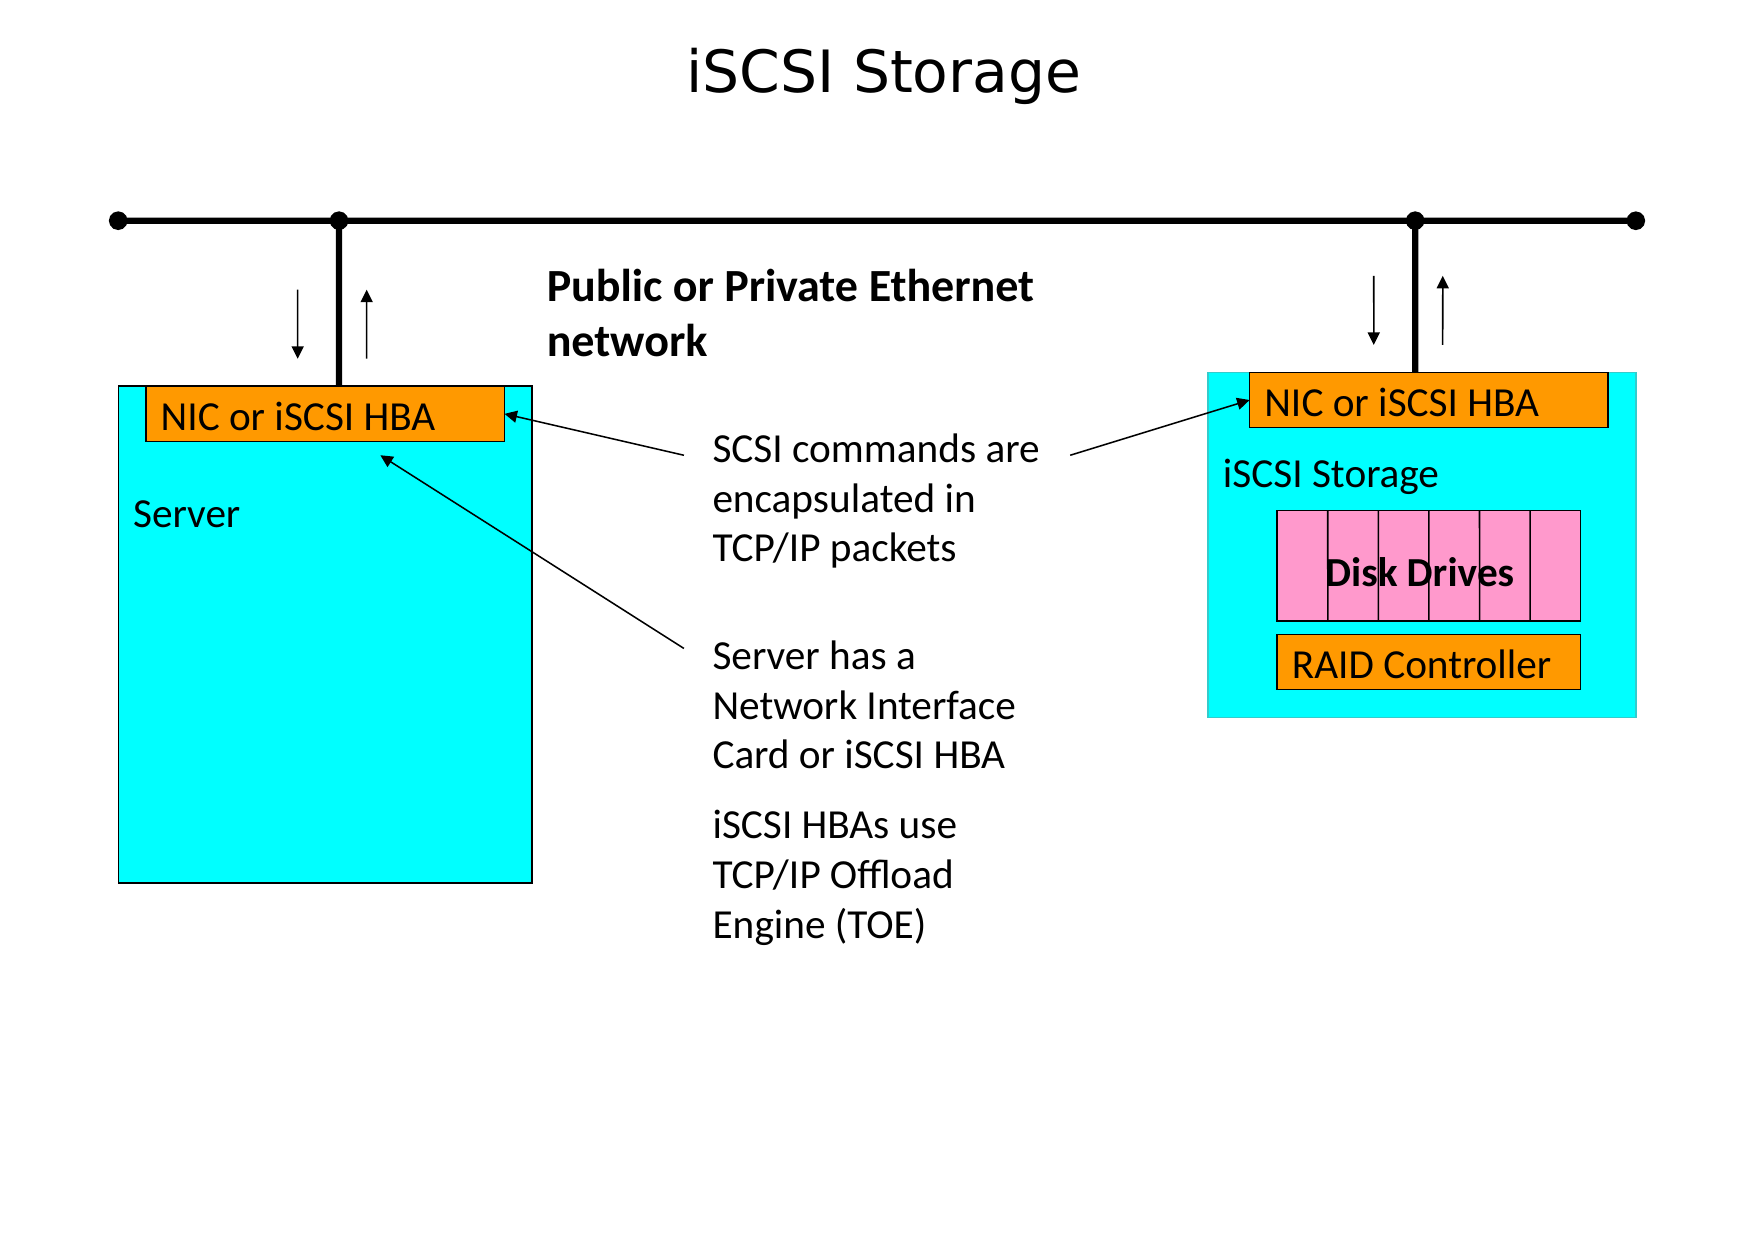

# iSCSI Storage

Public or Private Ethernet network

iSCSI Storage

NIC or iSCSI HBA

Server

NIC or iSCSI HBA

SCSI commands are encapsulated in TCP/IP packets

Disk Drives
Server has a Network Interface Card or iSCSI HBA
iSCSI HBAs use TCP/IP Offload Engine (TOE)
RAID Controller